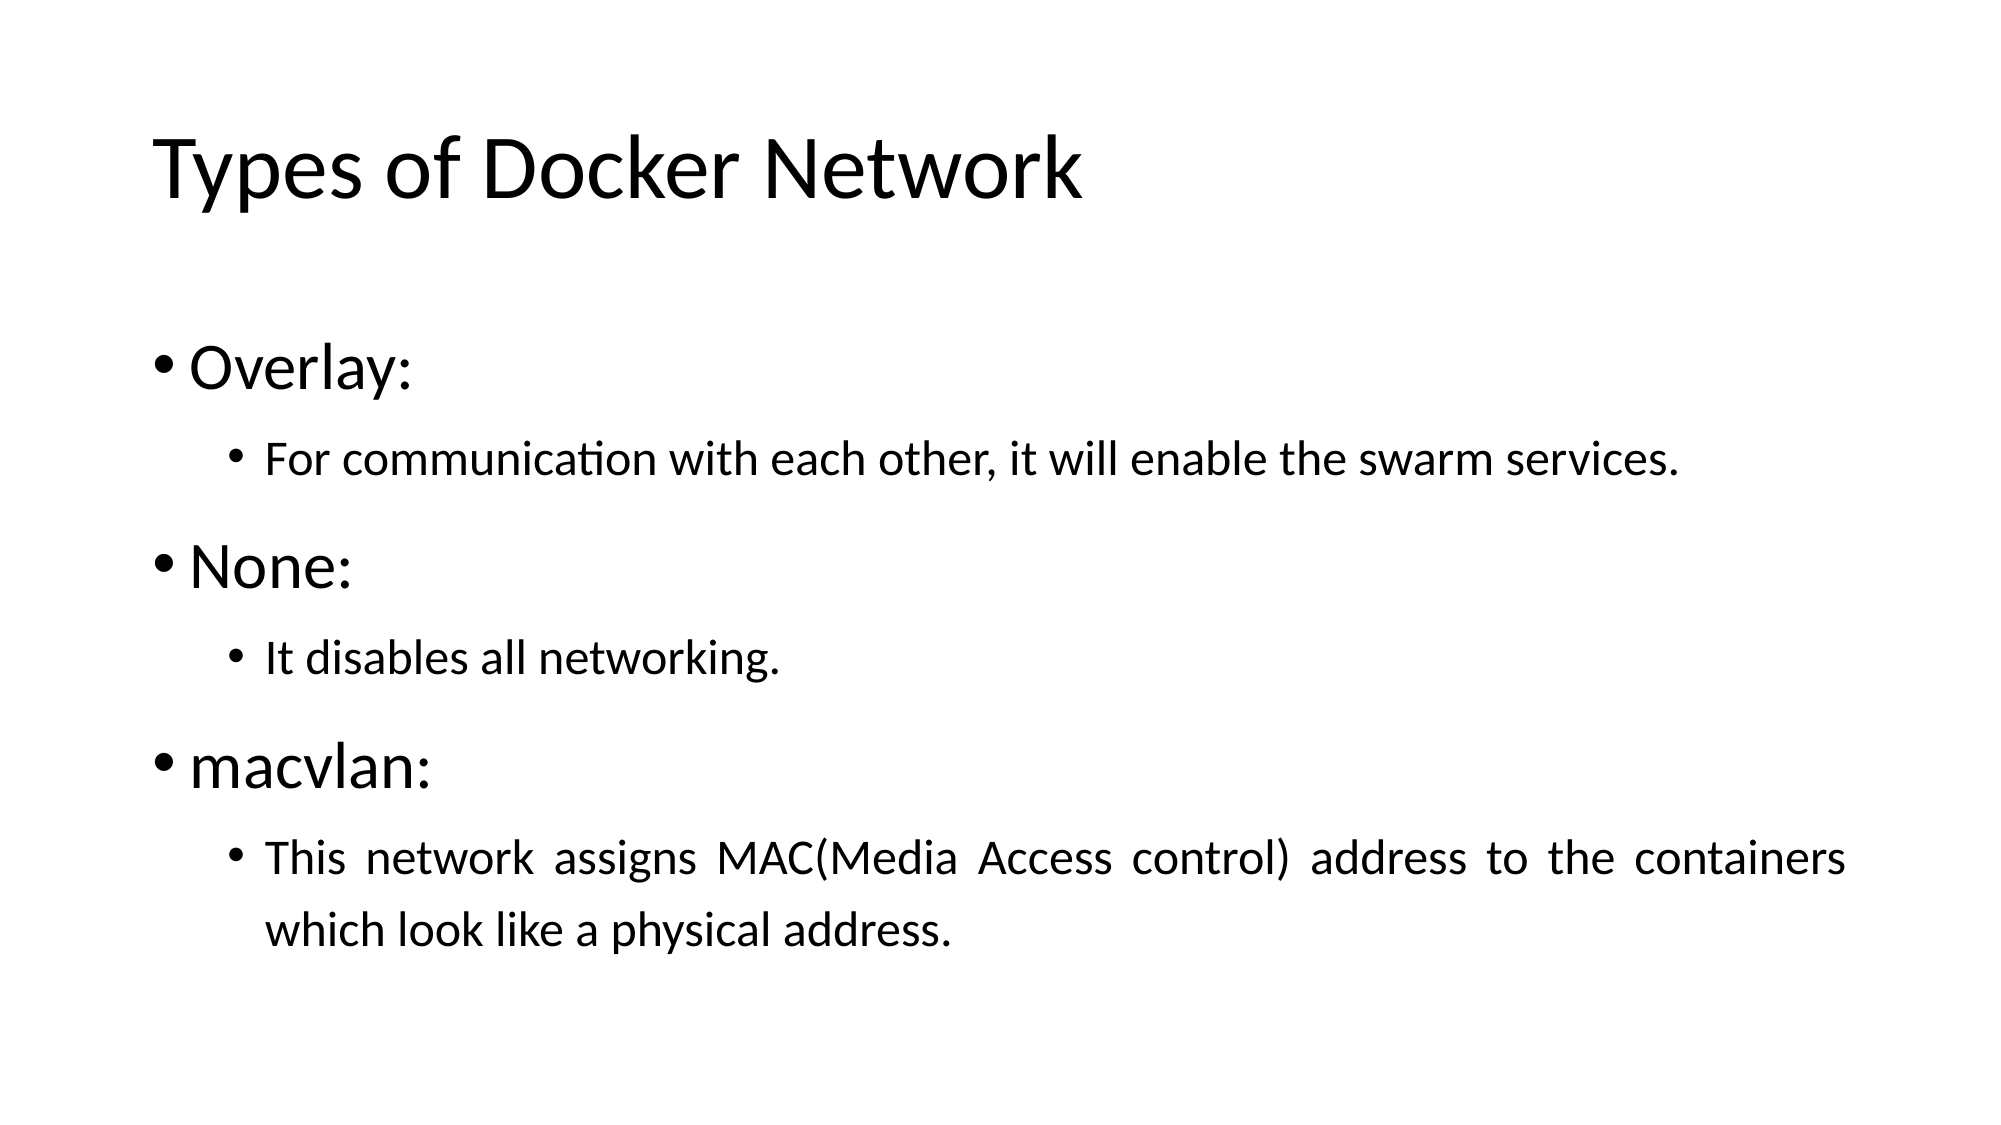

# Types of Docker Network
Overlay:
For communication with each other, it will enable the swarm services.
None:
It disables all networking.
macvlan:
This network assigns MAC(Media Access control) address to the containers which look like a physical address.